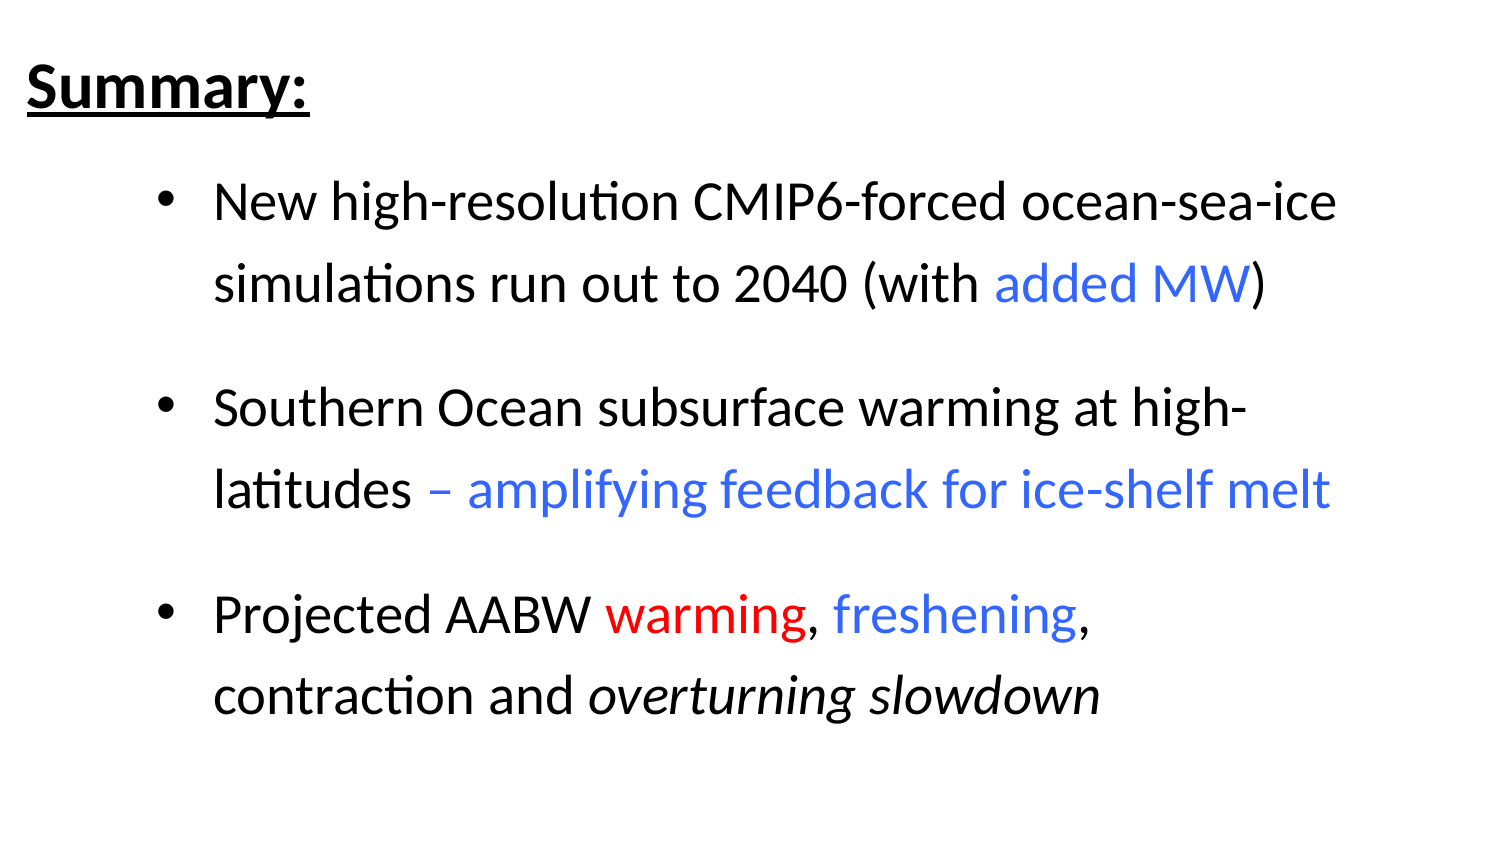

Summary:
New high-resolution CMIP6-forced ocean-sea-ice simulations run out to 2040 (with added MW)
Southern Ocean subsurface warming at high-latitudes – amplifying feedback for ice-shelf melt
Projected AABW warming, freshening, contraction and overturning slowdown